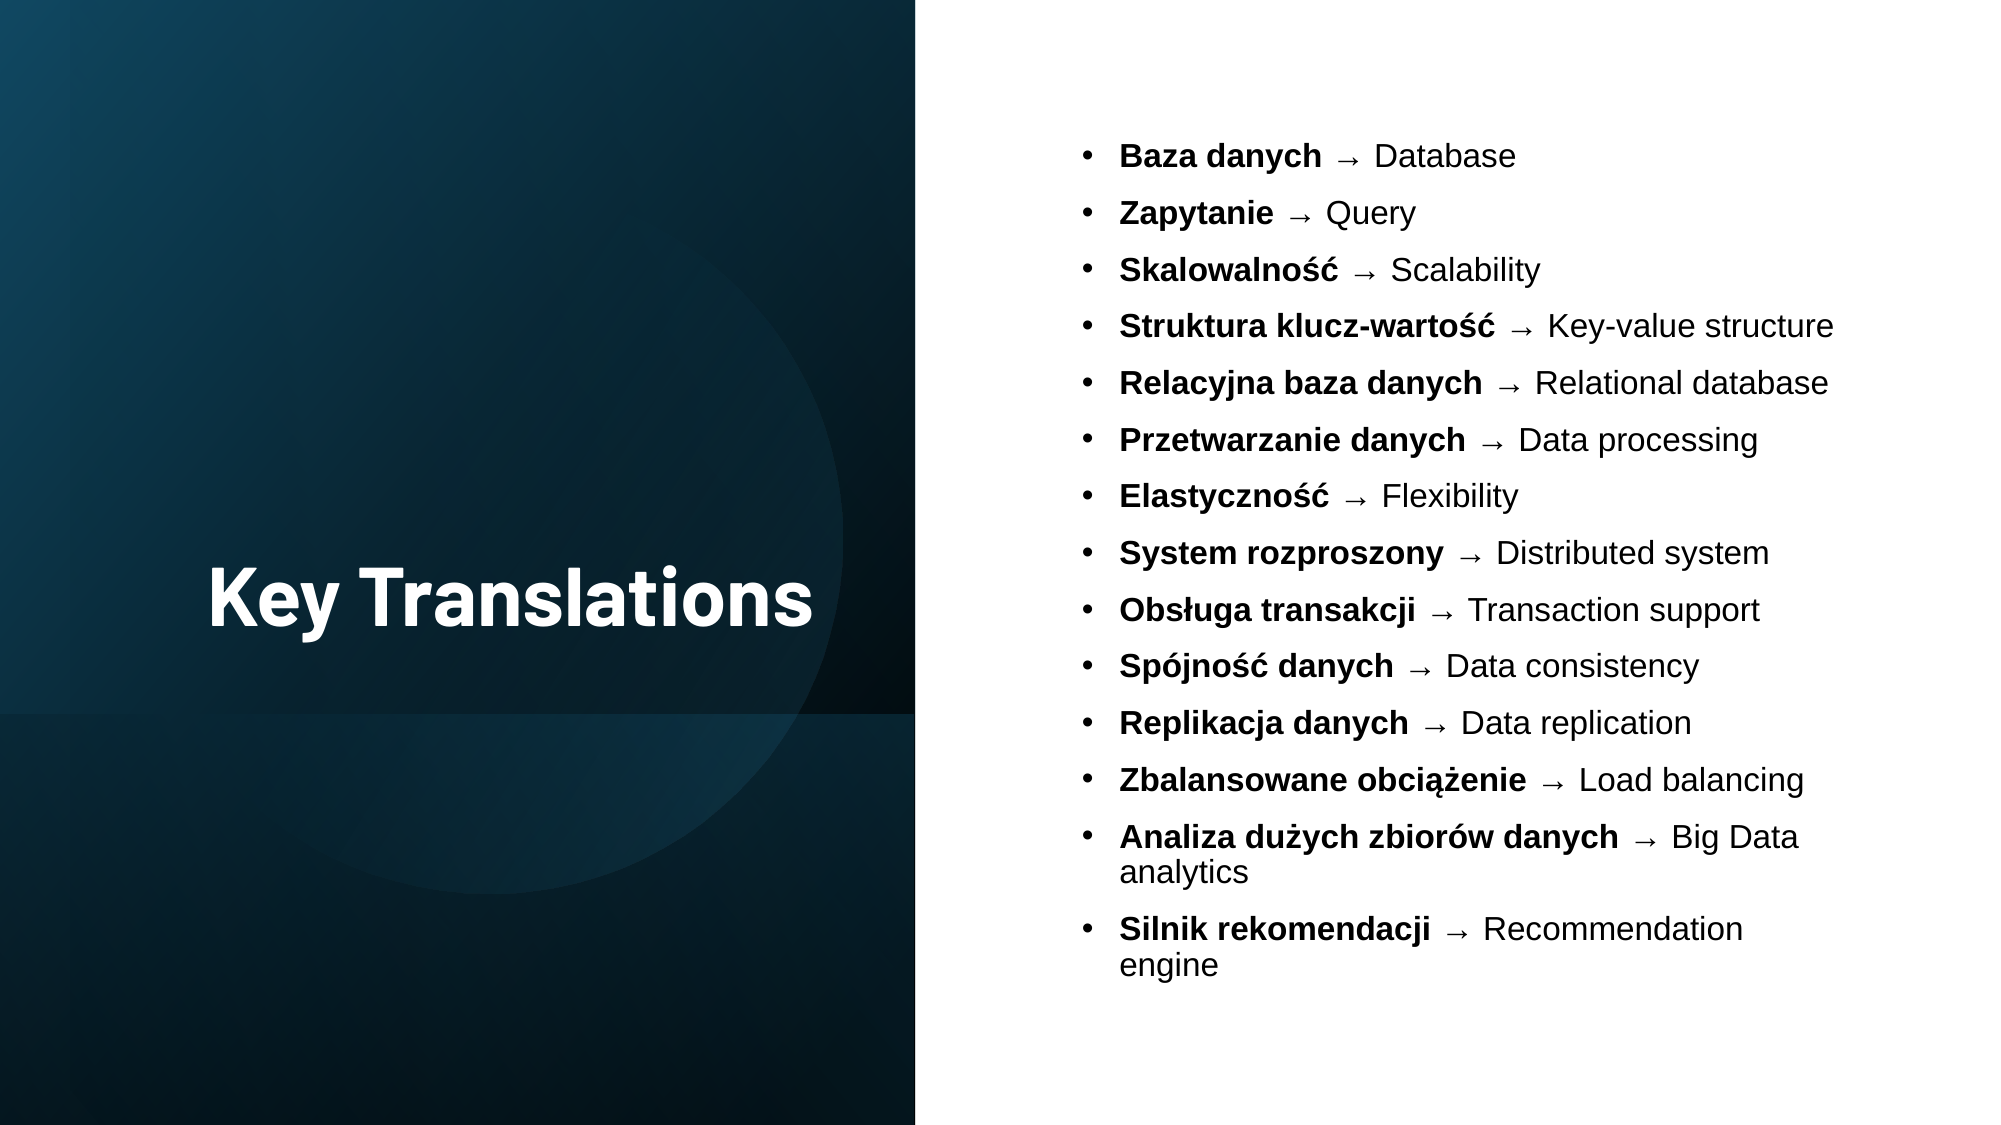

# Key Translations

Baza danych → Database
Zapytanie → Query
Skalowalność → Scalability
Struktura klucz-wartość → Key-value structure
Relacyjna baza danych → Relational database
Przetwarzanie danych → Data processing
Elastyczność → Flexibility
System rozproszony → Distributed system
Obsługa transakcji → Transaction support
Spójność danych → Data consistency
Replikacja danych → Data replication
Zbalansowane obciążenie → Load balancing
Analiza dużych zbiorów danych → Big Data analytics
Silnik rekomendacji → Recommendation engine